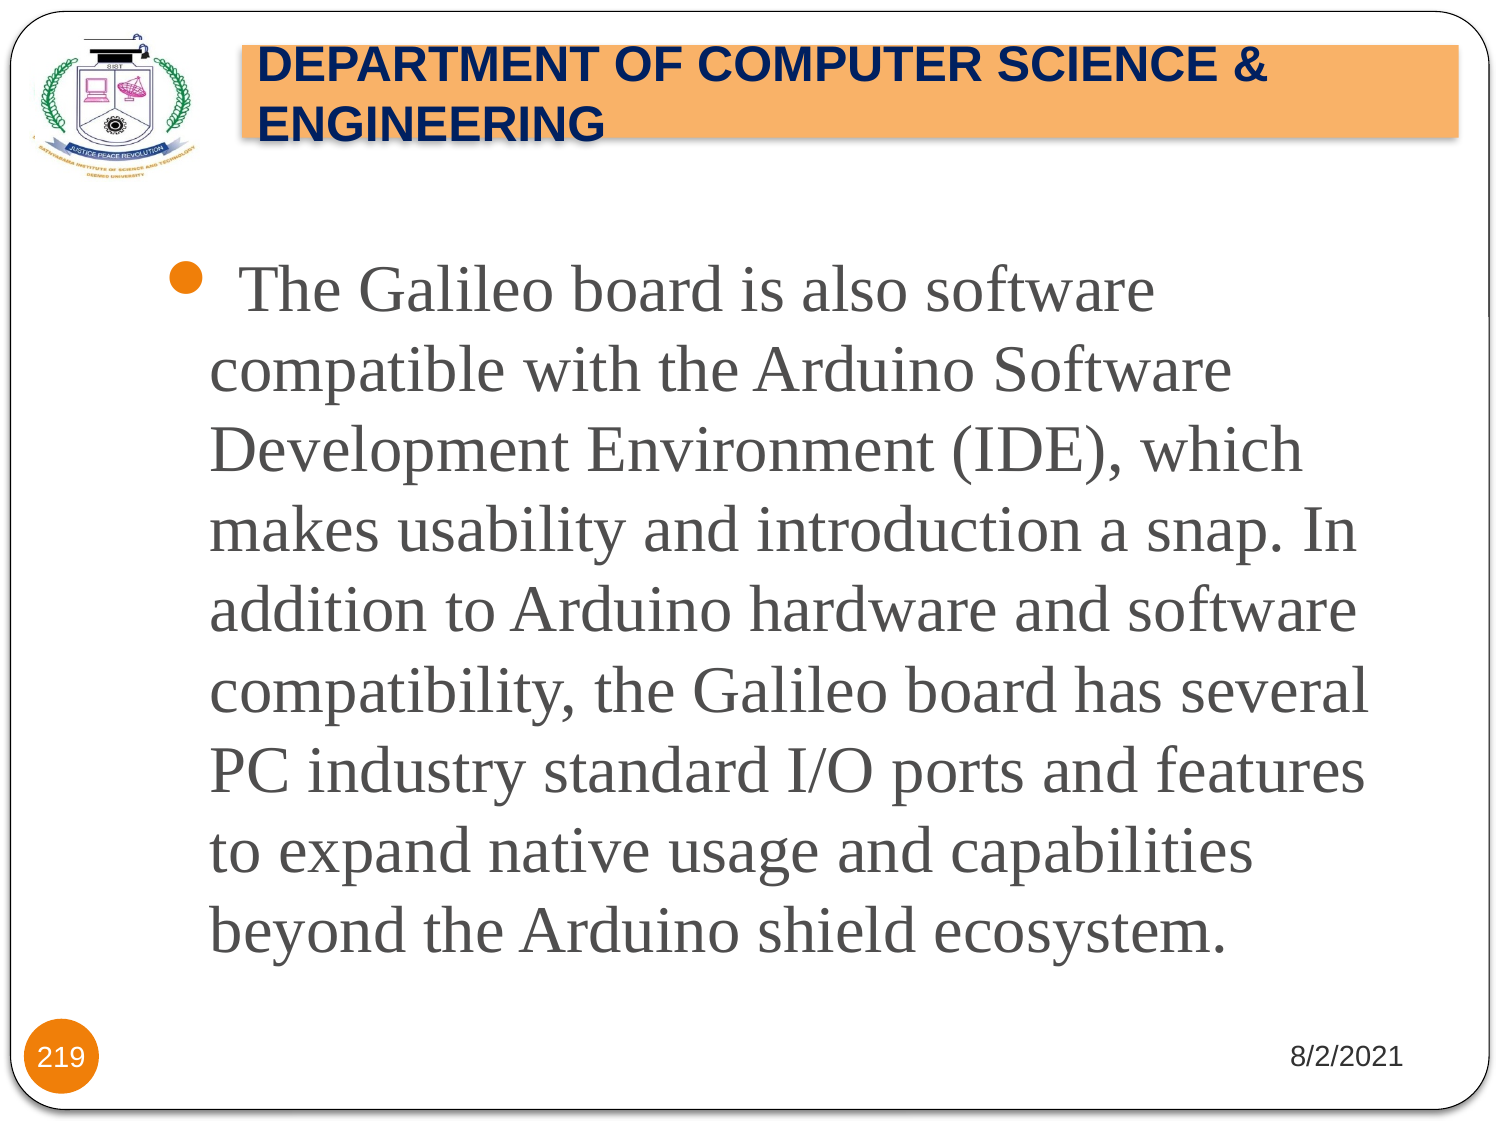

The Galileo board is also software compatible with the Arduino Software Development Environment (IDE), which makes usability and introduction a snap. In addition to Arduino hardware and software compatibility, the Galileo board has several PC industry standard I/O ports and features to expand native usage and capabilities beyond the Arduino shield ecosystem.
8/2/2021
219